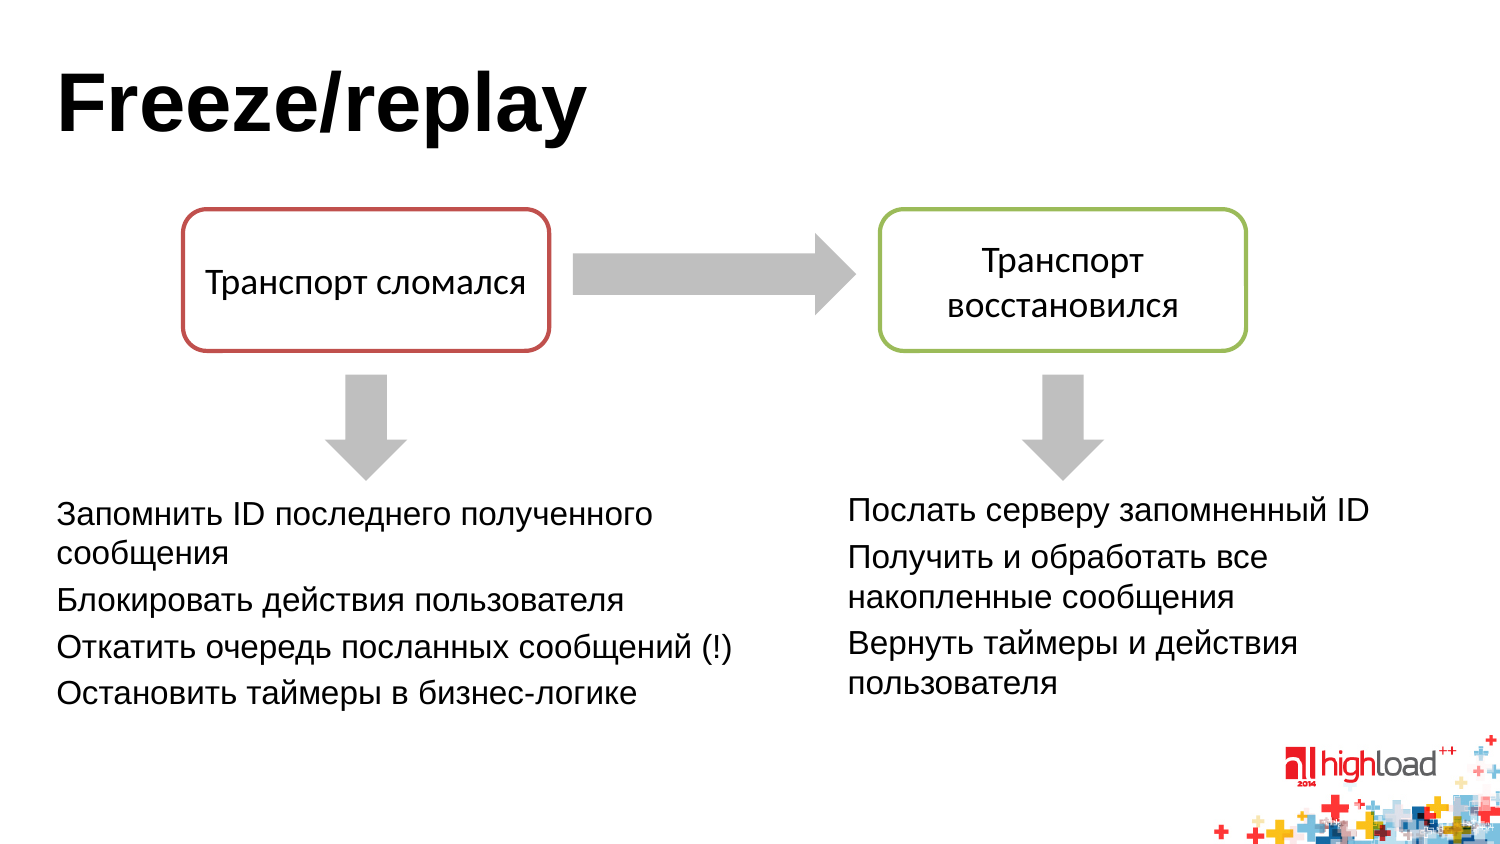

# Freeze/replay
Транспорт сломался
Транспорт восстановился

Послать серверу запомненный ID
Получить и обработать все накопленные сообщения
Вернуть таймеры и действия пользователя
Запомнить ID последнего полученного сообщения
Блокировать действия пользователя
Откатить очередь посланных сообщений (!)
Остановить таймеры в бизнес-логике